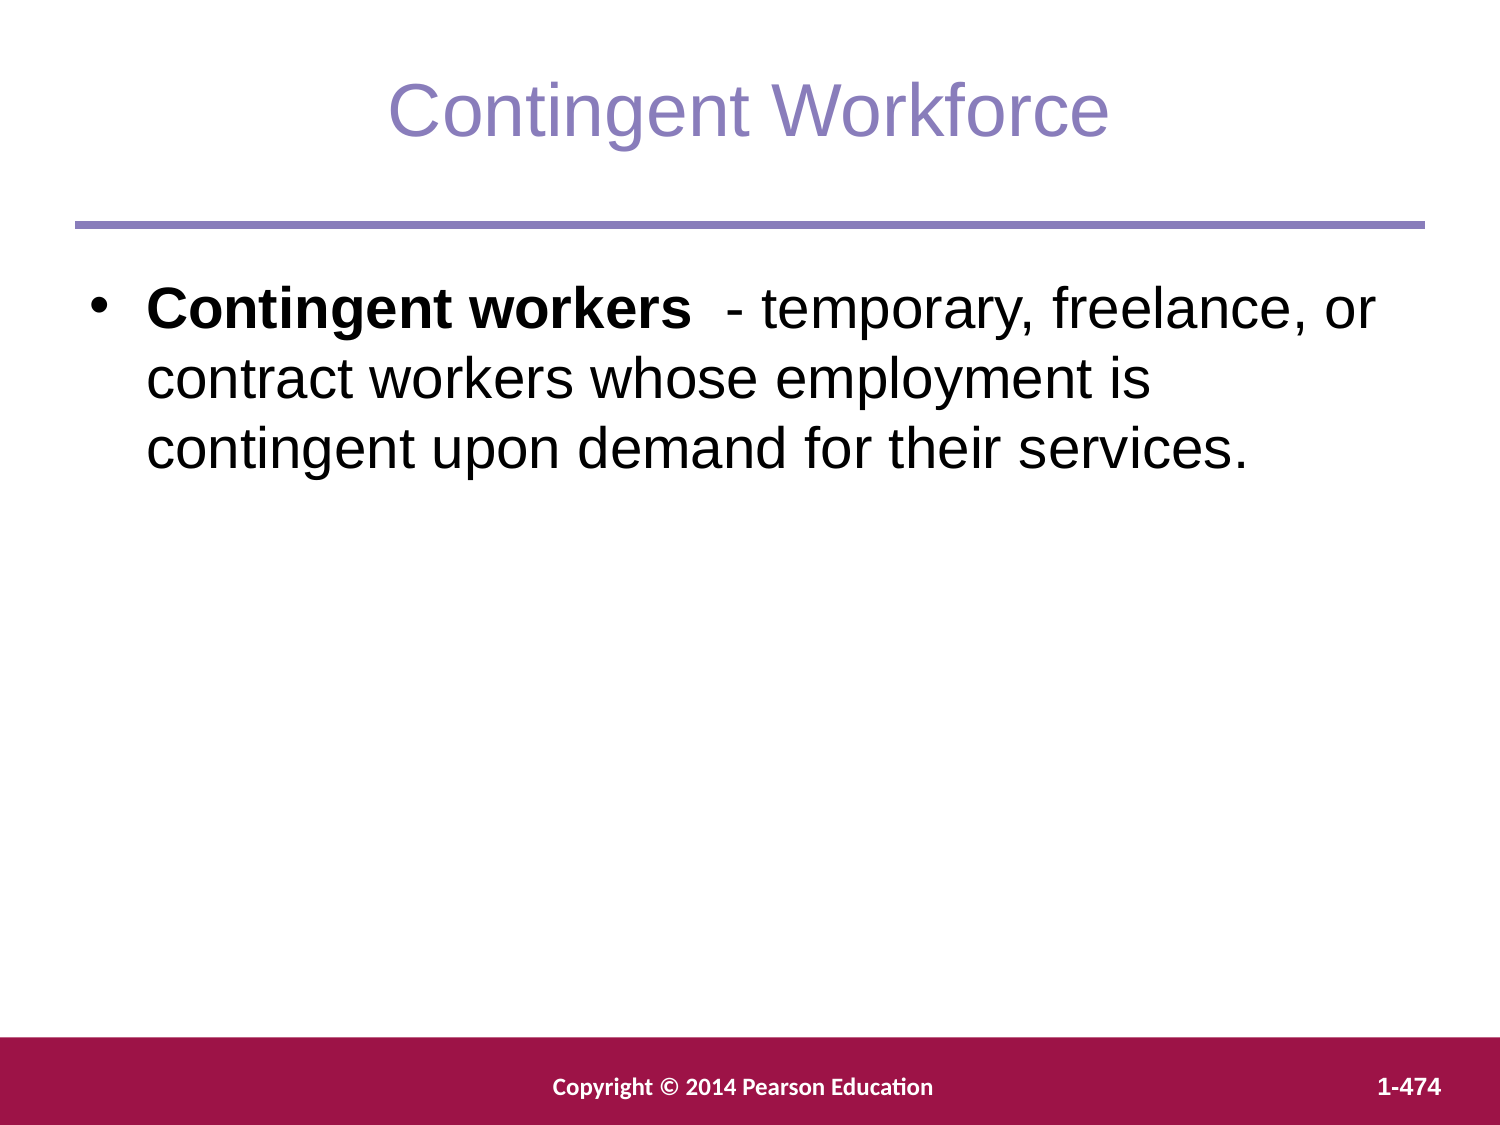

Contingent Workforce
Contingent workers  - temporary, freelance, or contract workers whose employment is contingent upon demand for their services.